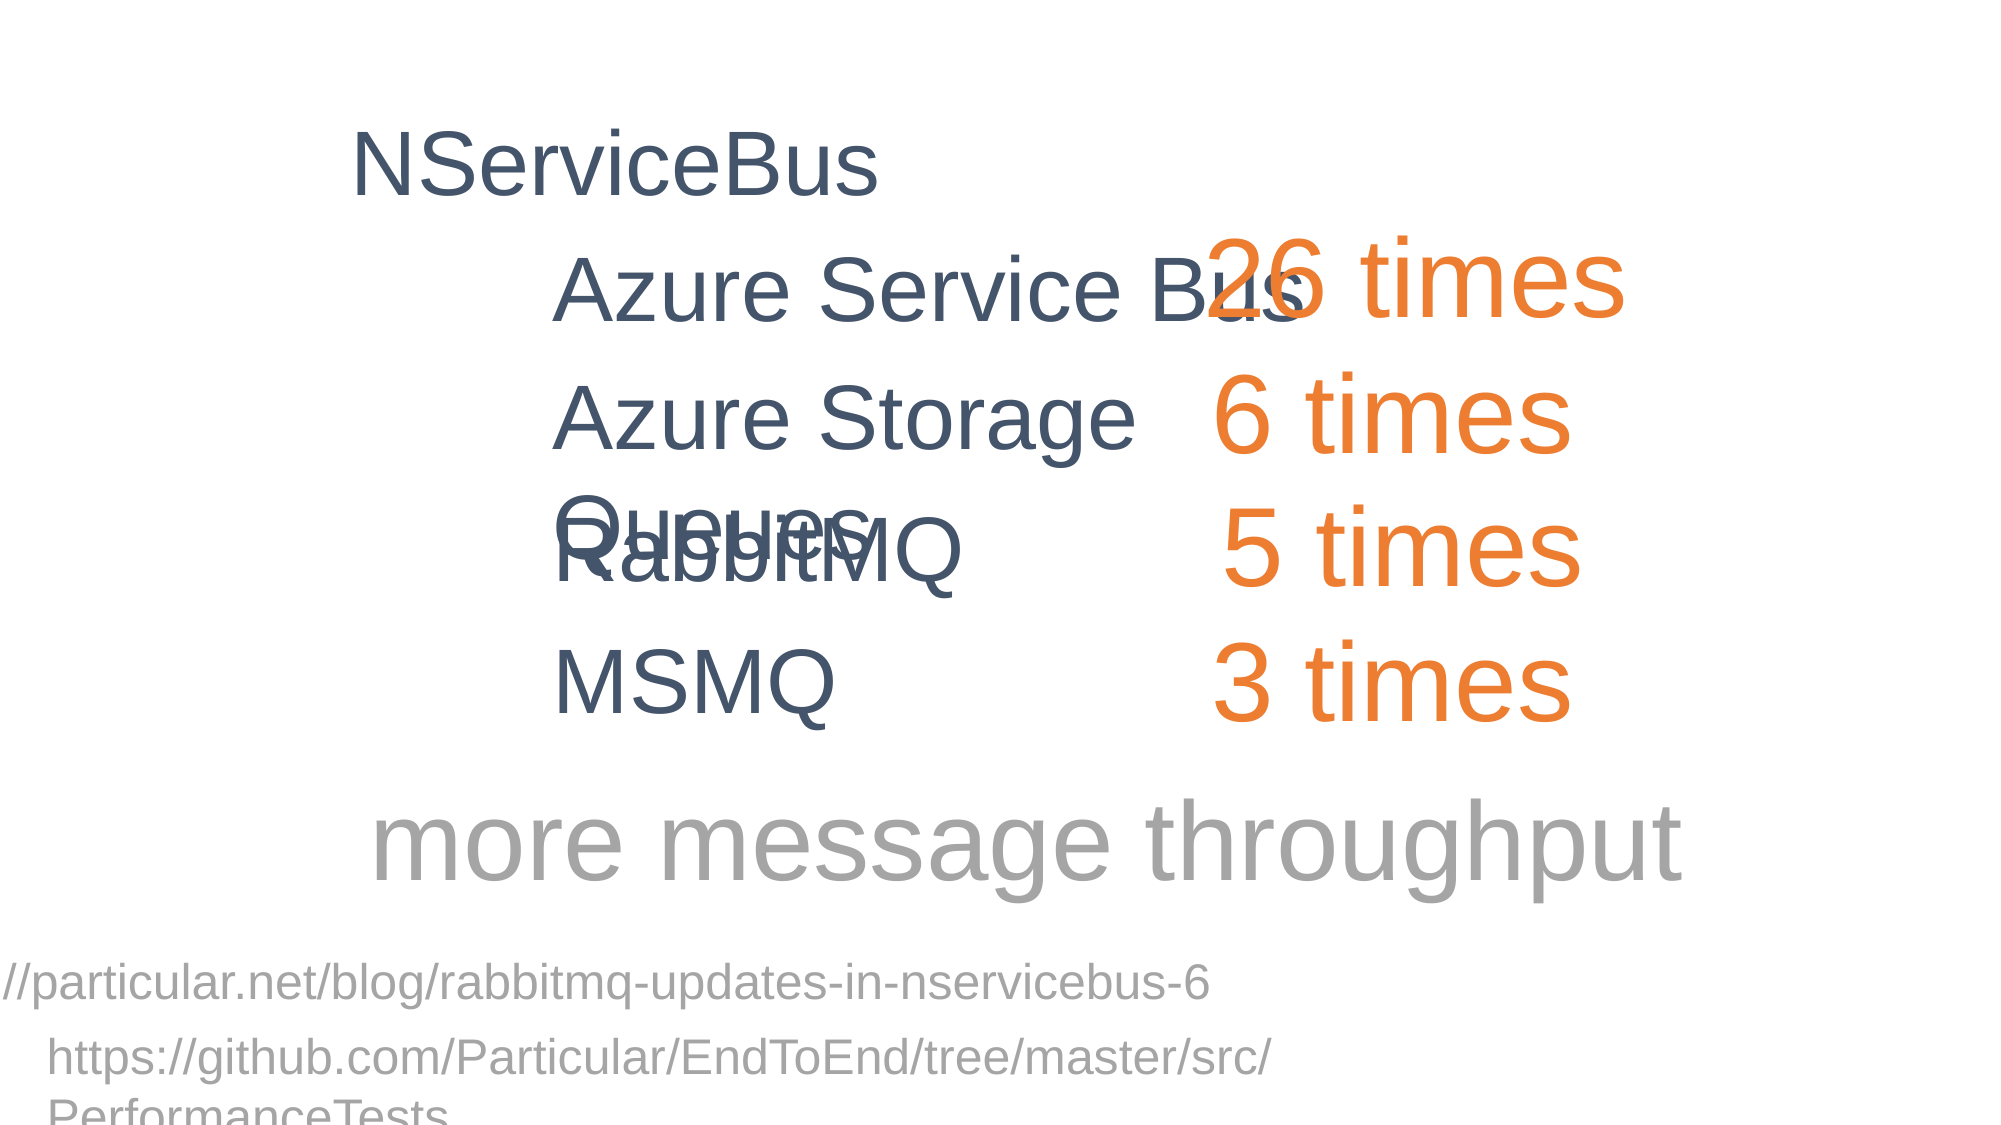

NServiceBus
26 times
Azure Service Bus
6 times
Azure Storage Queues
3 times
MSMQ
more message throughput
5 times
RabbitMQ
https://particular.net/blog/rabbitmq-updates-in-nservicebus-6
https://github.com/Particular/EndToEnd/tree/master/src/PerformanceTests